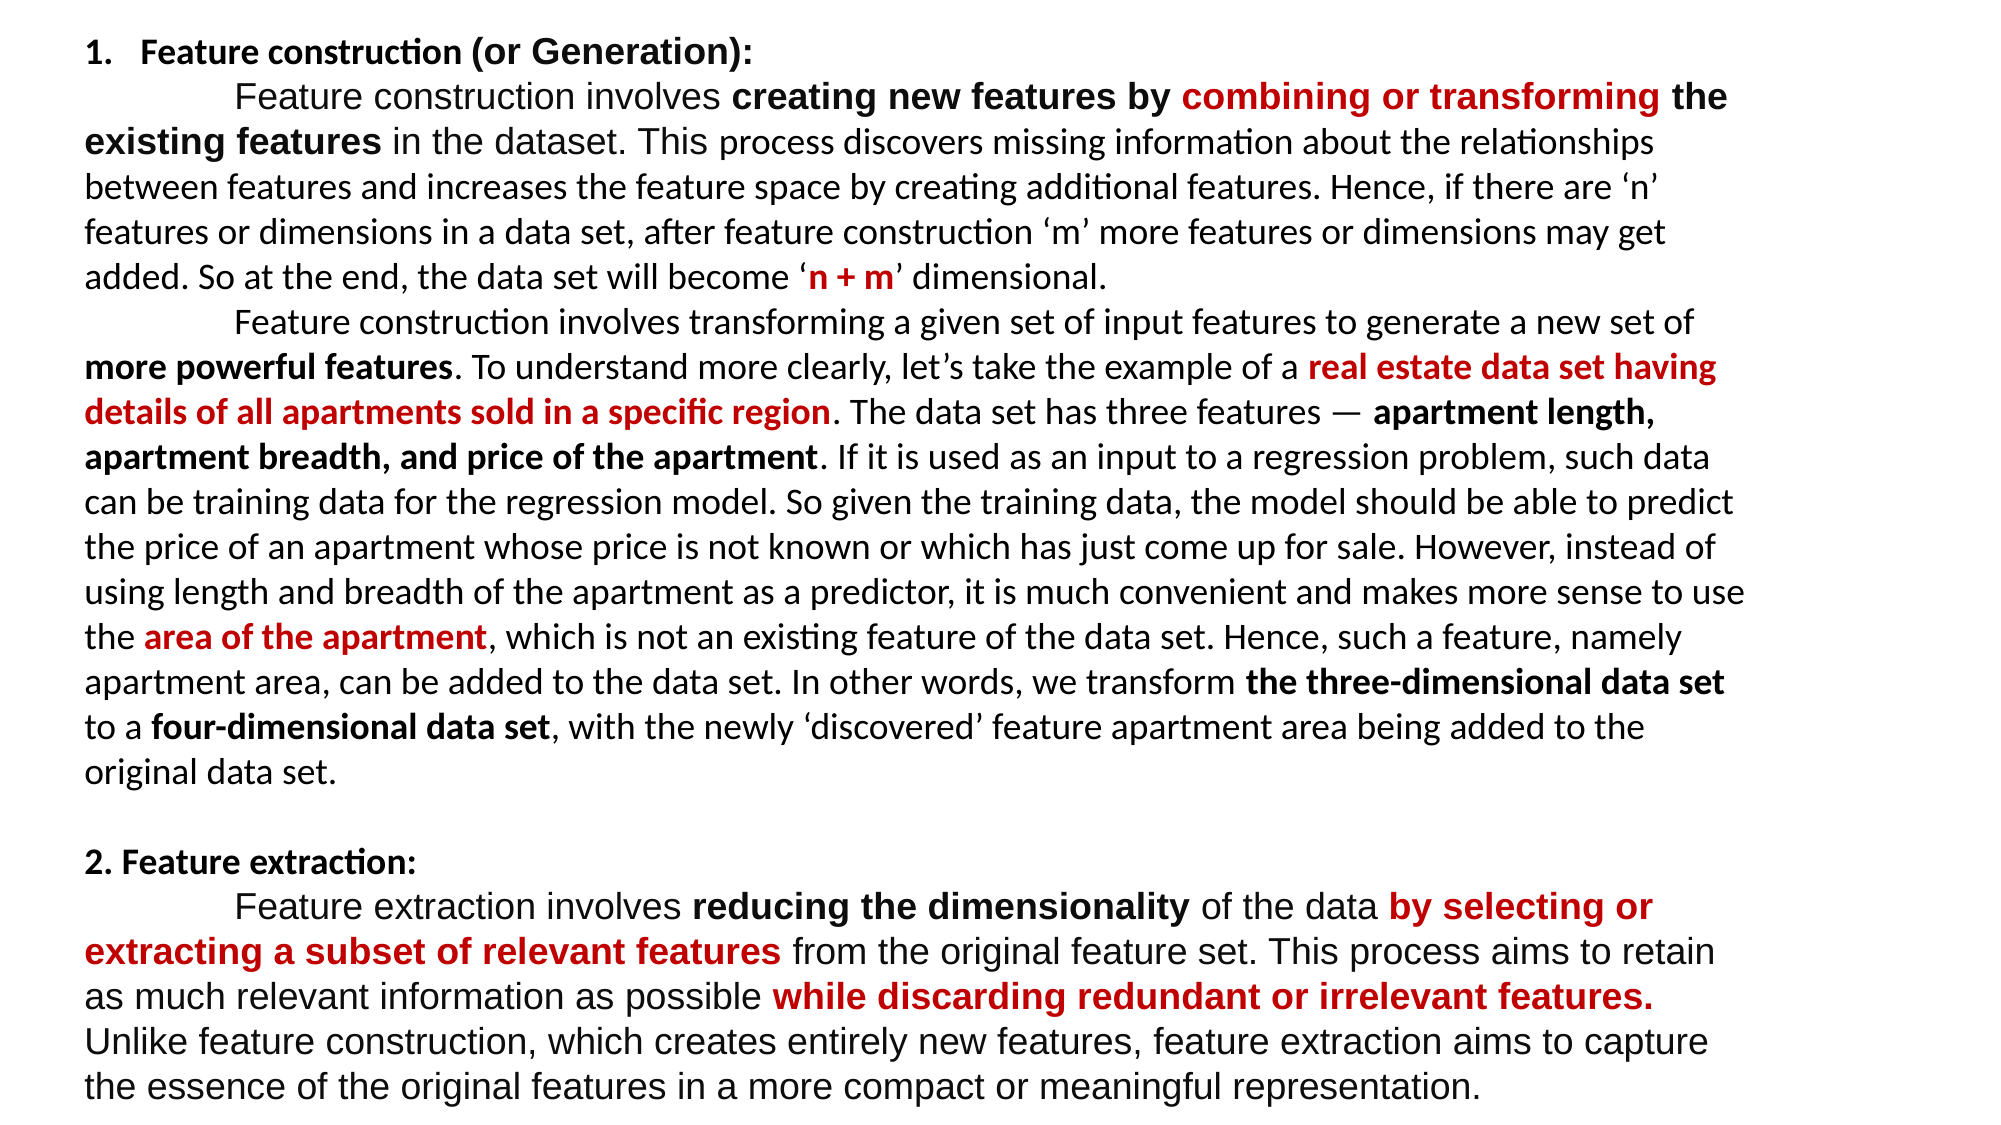

Feature construction (or Generation):
	Feature construction involves creating new features by combining or transforming the existing features in the dataset. This process discovers missing information about the relationships between features and increases the feature space by creating additional features. Hence, if there are ‘n’ features or dimensions in a data set, after feature construction ‘m’ more features or dimensions may get added. So at the end, the data set will become ‘n + m’ dimensional.
	Feature construction involves transforming a given set of input features to generate a new set of more powerful features. To understand more clearly, let’s take the example of a real estate data set having details of all apartments sold in a specific region. The data set has three features — apartment length, apartment breadth, and price of the apartment. If it is used as an input to a regression problem, such data can be training data for the regression model. So given the training data, the model should be able to predict the price of an apartment whose price is not known or which has just come up for sale. However, instead of using length and breadth of the apartment as a predictor, it is much convenient and makes more sense to use the area of the apartment, which is not an existing feature of the data set. Hence, such a feature, namely apartment area, can be added to the data set. In other words, we transform the three-dimensional data set to a four-dimensional data set, with the newly ‘discovered’ feature apartment area being added to the original data set.

2. Feature extraction:
	Feature extraction involves reducing the dimensionality of the data by selecting or extracting a subset of relevant features from the original feature set. This process aims to retain as much relevant information as possible while discarding redundant or irrelevant features.
Unlike feature construction, which creates entirely new features, feature extraction aims to capture the essence of the original features in a more compact or meaningful representation.